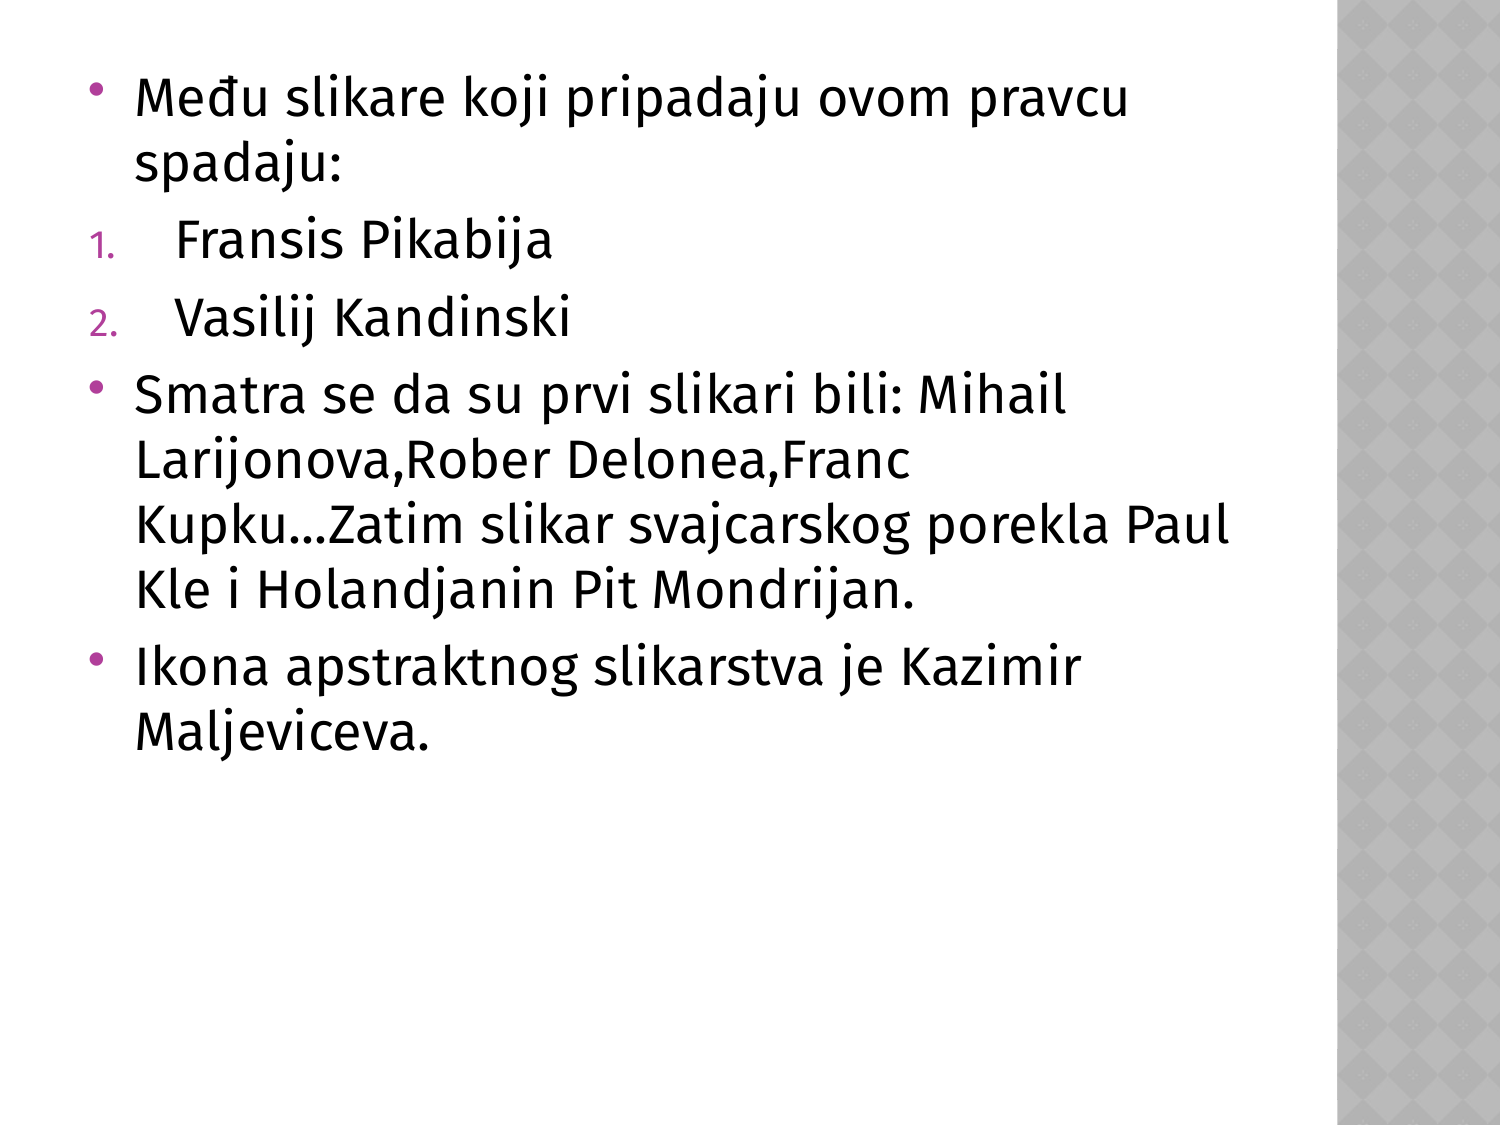

Među slikare koji pripadaju ovom pravcu spadaju:
Fransis Pikabija
Vasilij Kandinski
Smatra se da su prvi slikari bili: Mihail Larijonova,Rober Delonea,Franc Kupku...Zatim slikar svajcarskog porekla Paul Kle i Holandjanin Pit Mondrijan.
Ikona apstraktnog slikarstva je Kazimir Maljeviceva.